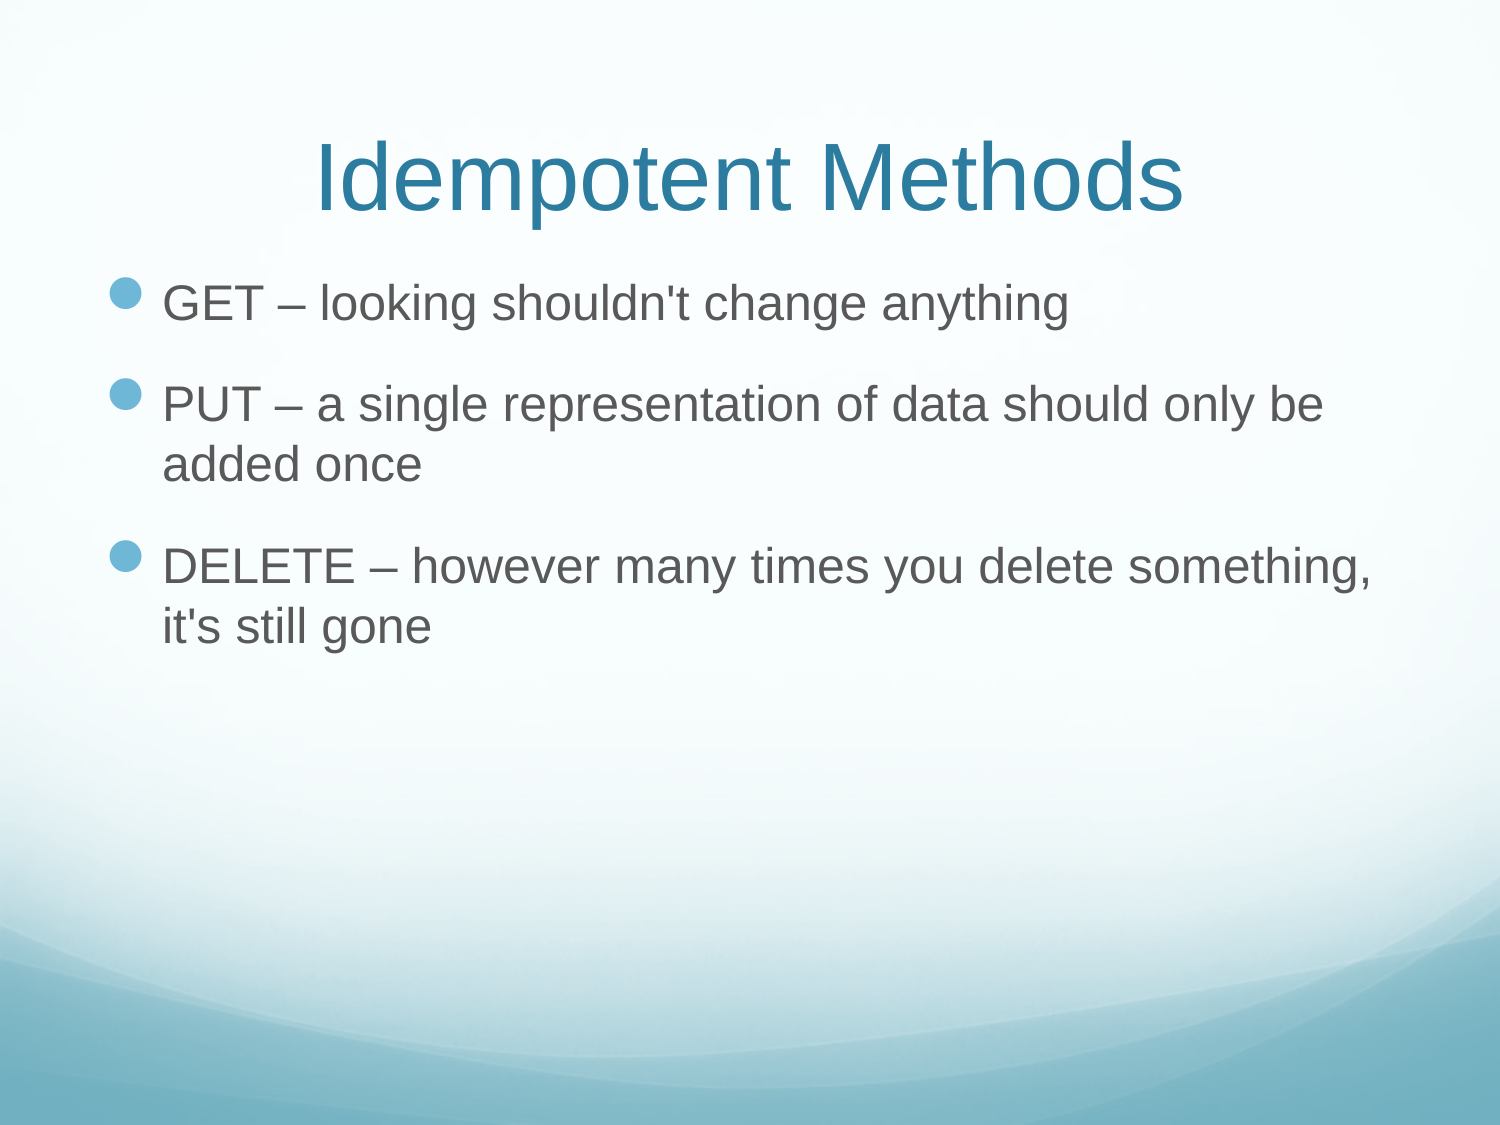

# Idempotent Methods
GET – looking shouldn't change anything
PUT – a single representation of data should only be added once
DELETE – however many times you delete something, it's still gone